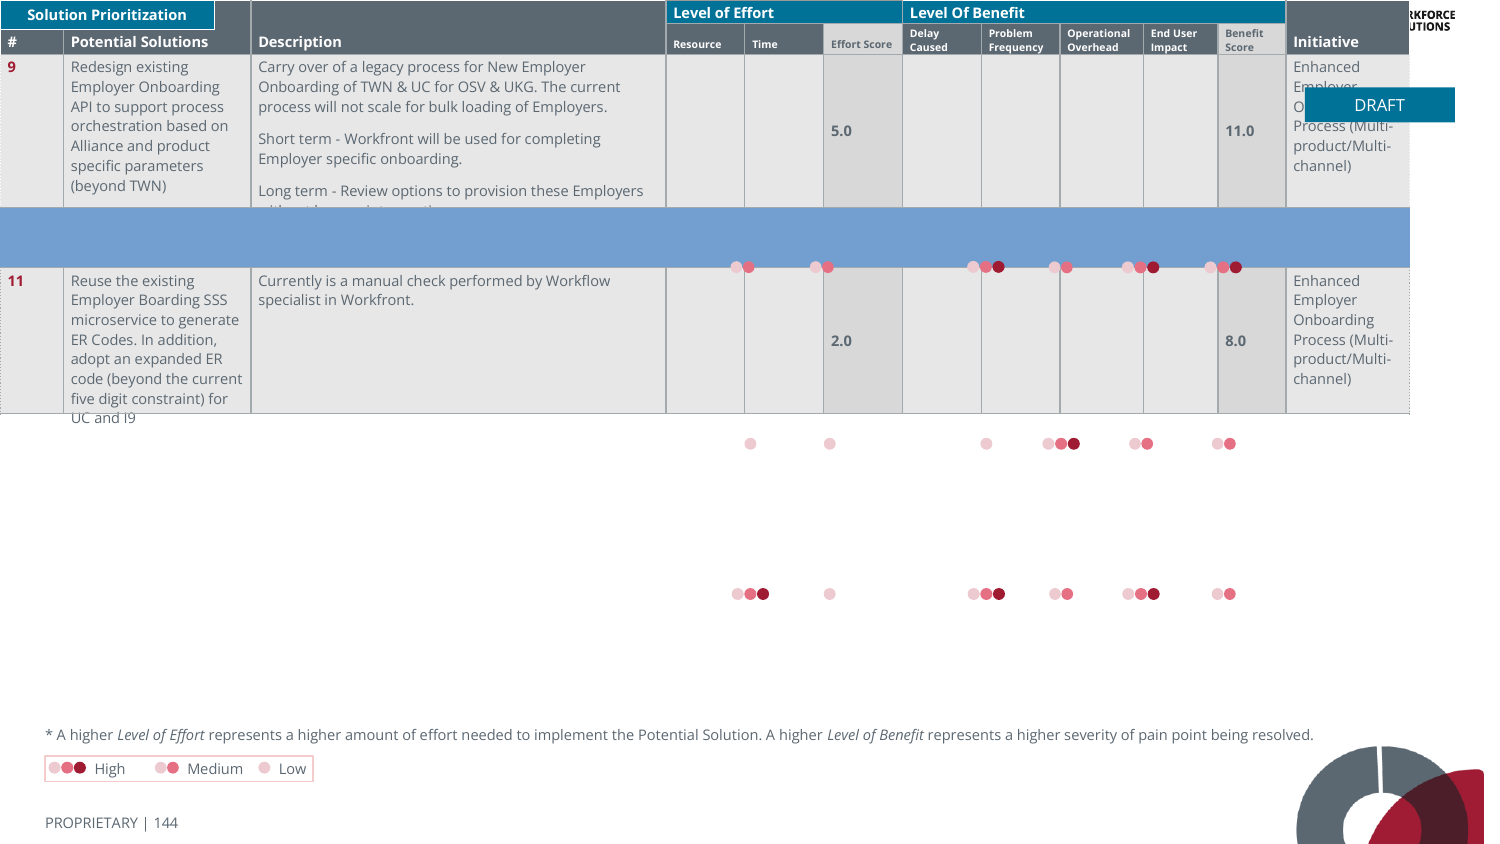

Solution Prioritization
# Potential Solutions
DRAFT
| # | Potential Solutions | Description | Level of Effort |  |  | Level Of Benefit |  |  |  |  | Initiative |
| --- | --- | --- | --- | --- | --- | --- | --- | --- | --- | --- | --- |
|  |  |  | Resource | Time | Effort Score | Delay Caused | Problem Frequency | Operational Overhead | End User Impact | Benefit Score |  |
| 9 | Redesign existing Employer Onboarding API to support process orchestration based on Alliance and product specific parameters (beyond TWN) | Carry over of a legacy process for New Employer Onboarding of TWN & UC for OSV & UKG. The current process will not scale for bulk loading of Employers. Short term - Workfront will be used for completing Employer specific onboarding. Long term - Review options to provision these Employers without human intervention. |  |  | 5.0 |  |  |  |  | 11.0 | Enhanced Employer Onboarding Process (Multi- product/Multi-channel) |
|  |  |  |  |  |  |  |  |  |  |  |  |
| 11 | Reuse the existing Employer Boarding SSS microservice to generate ER Codes. In addition, adopt an expanded ER code (beyond the current five digit constraint) for UC and I9 | Currently is a manual check performed by Workflow specialist in Workfront. |  |  | 2.0 |  |  |  |  | 8.0 | Enhanced Employer Onboarding Process (Multi-product/Multi-channel) |
| 12 | Automate setup of default product configurations for a direct employer to reduce manual data entry by Implementation Specialist during product setup | Opportunity received by Workflow specialist before Contract Ops Approval. |  |  | 4.0 |  |  |  |  | 10.0 | Enhanced Employer Onboarding Process (Multi-product/Multi-channel) |

* A higher Level of Effort represents a higher amount of effort needed to implement the Potential Solution. A higher Level of Benefit represents a higher severity of pain point being resolved.

High
Medium
Low